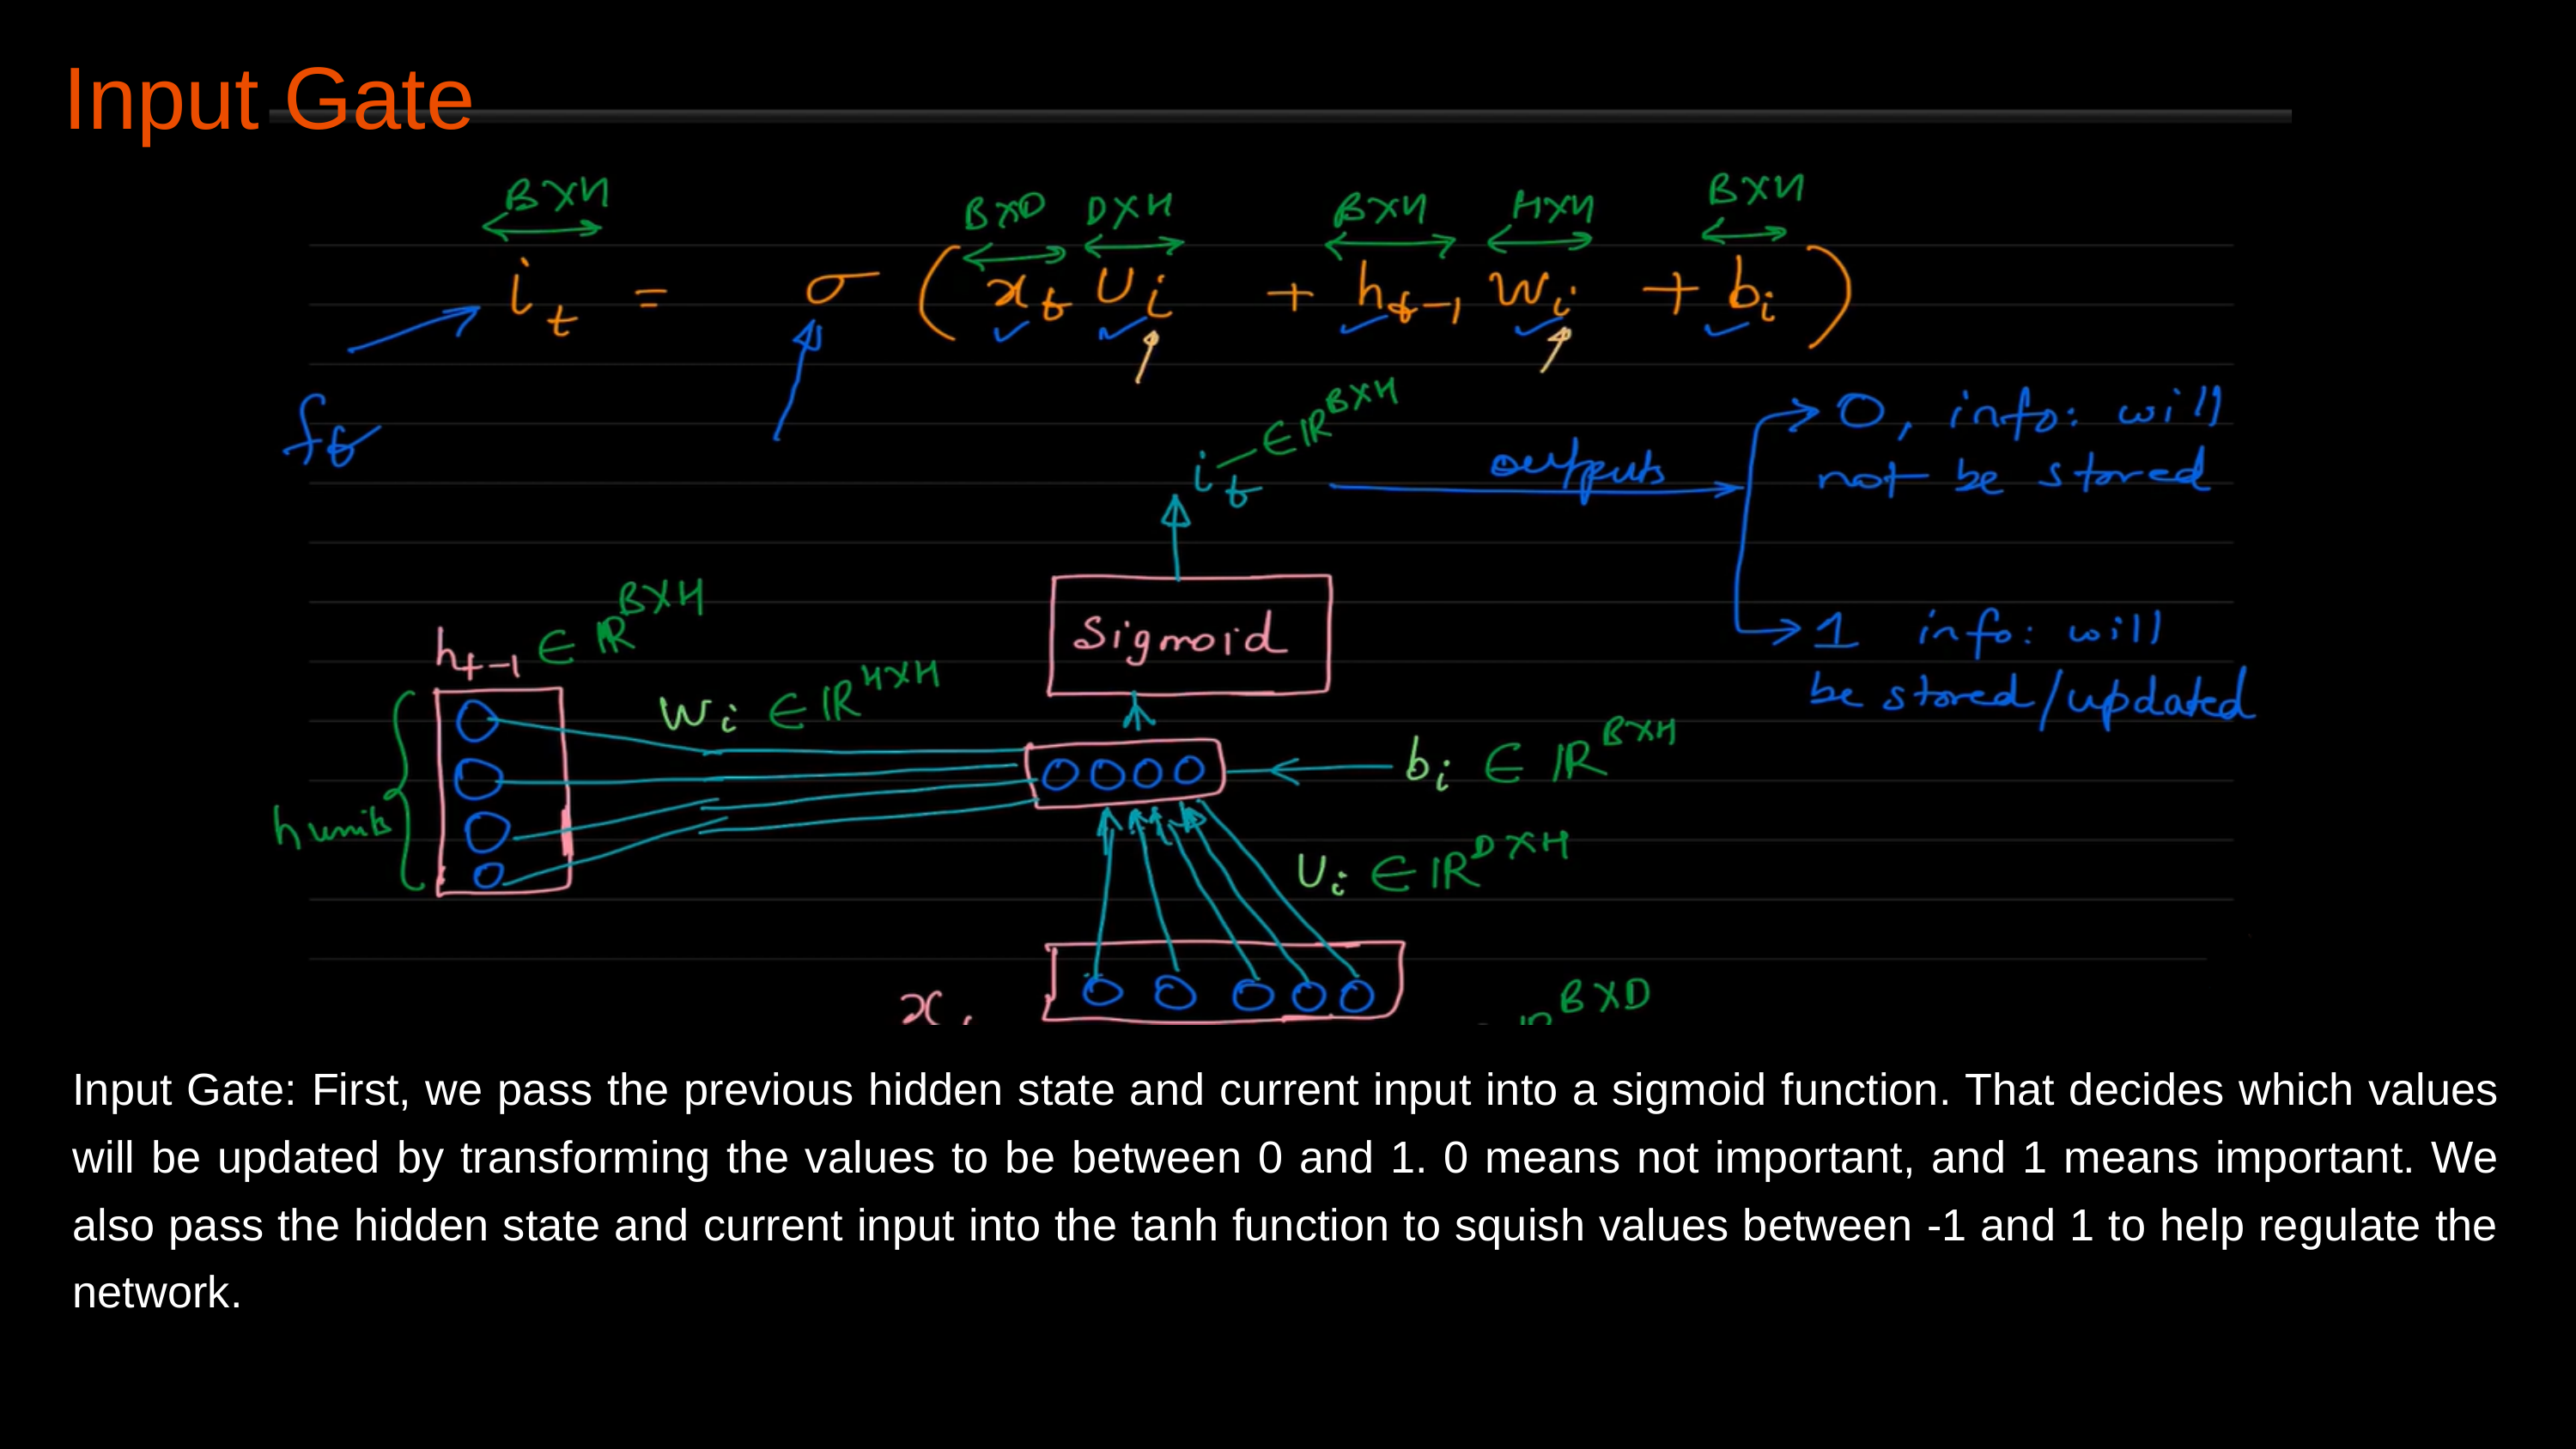

Input Gate

Input Gate: First, we pass the previous hidden state and current input into a sigmoid function. That decides which values will be updated by transforming the values to be between 0 and 1. 0 means not important, and 1 means important. We also pass the hidden state and current input into the tanh function to squish values between -1 and 1 to help regulate the network.